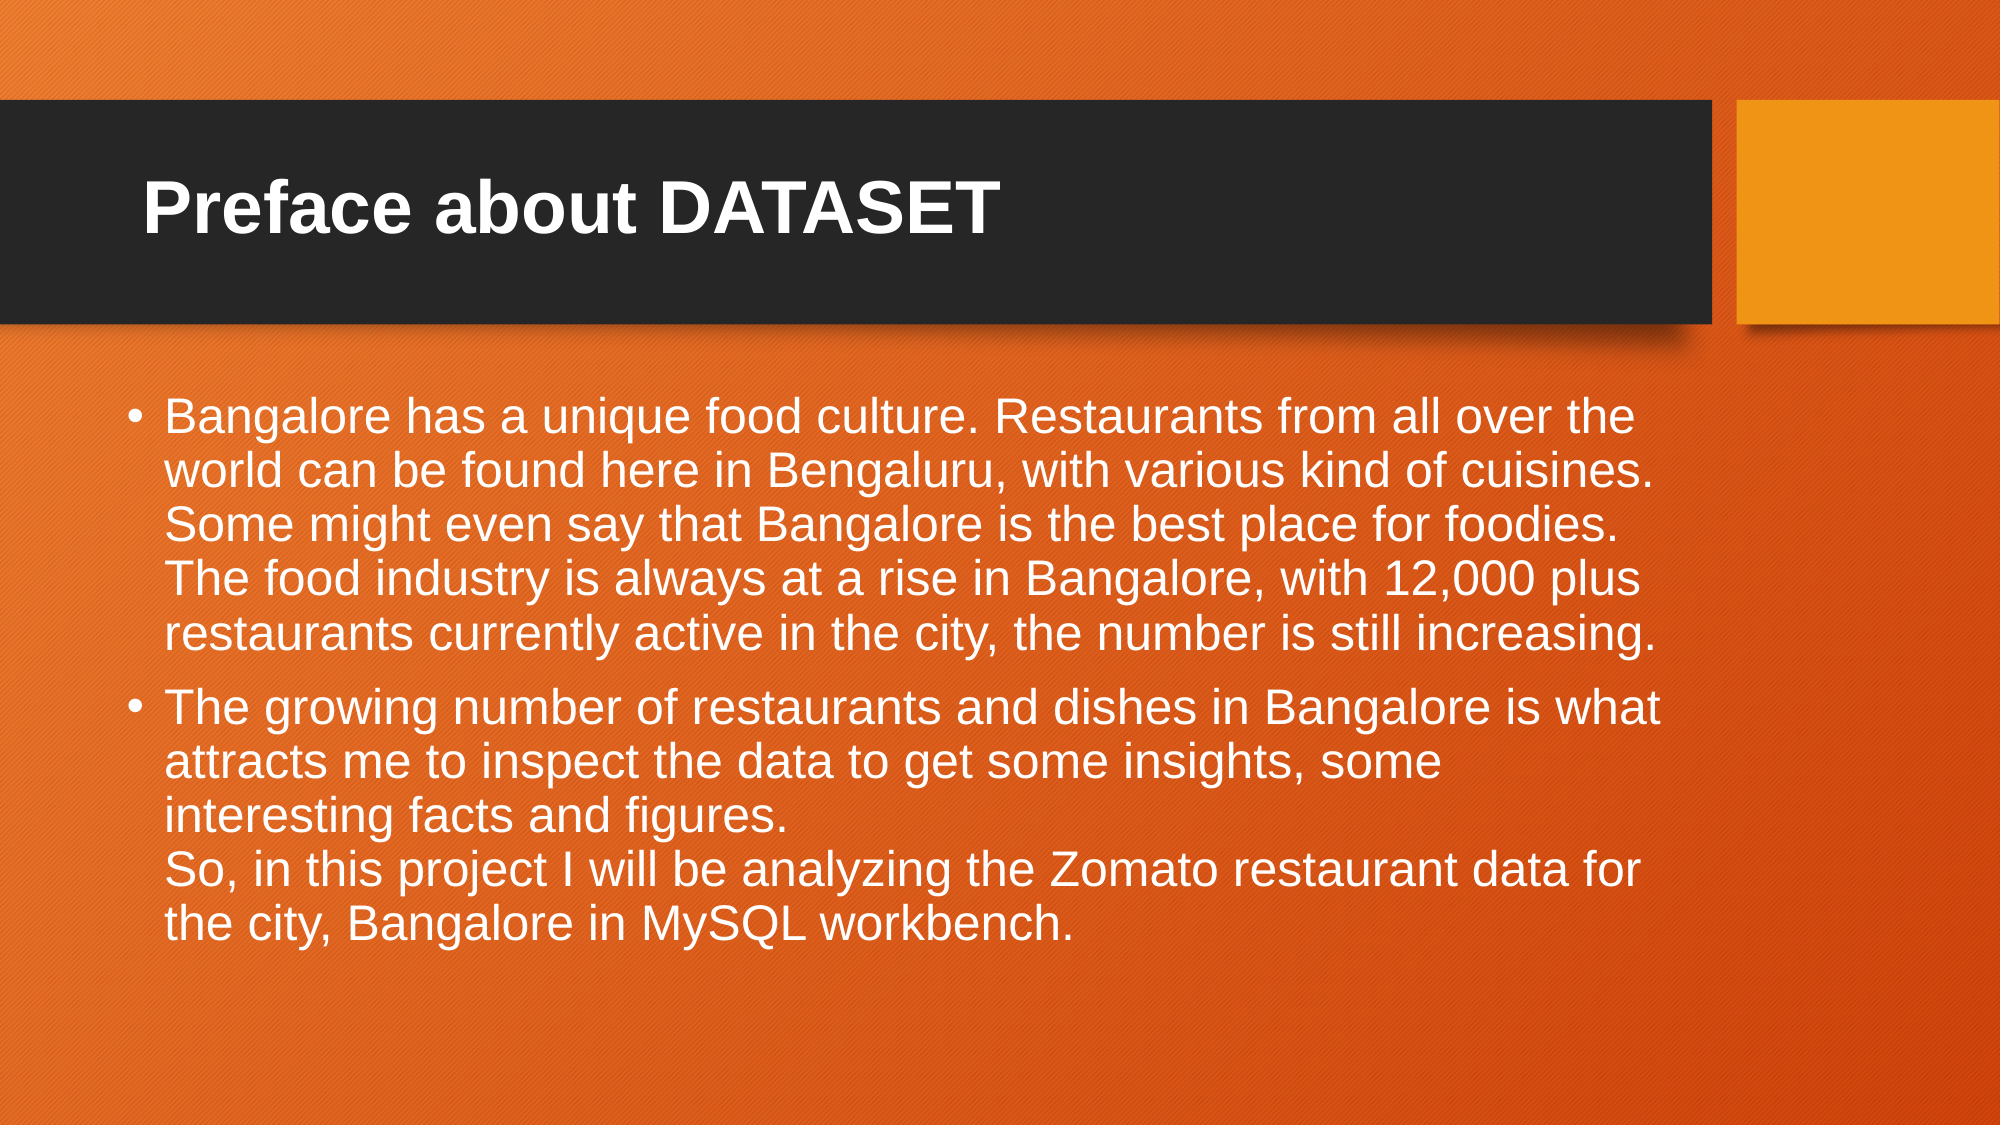

# Preface about DATASET
Bangalore has a unique food culture. Restaurants from all over the world can be found here in Bengaluru, with various kind of cuisines.
Some might even say that Bangalore is the best place for foodies.
The food industry is always at a rise in Bangalore, with 12,000 plus restaurants currently active in the city, the number is still increasing.
The growing number of restaurants and dishes in Bangalore is what attracts me to inspect the data to get some insights, some interesting facts and figures.
So, in this project I will be analyzing the Zomato restaurant data for the city, Bangalore in MySQL workbench.